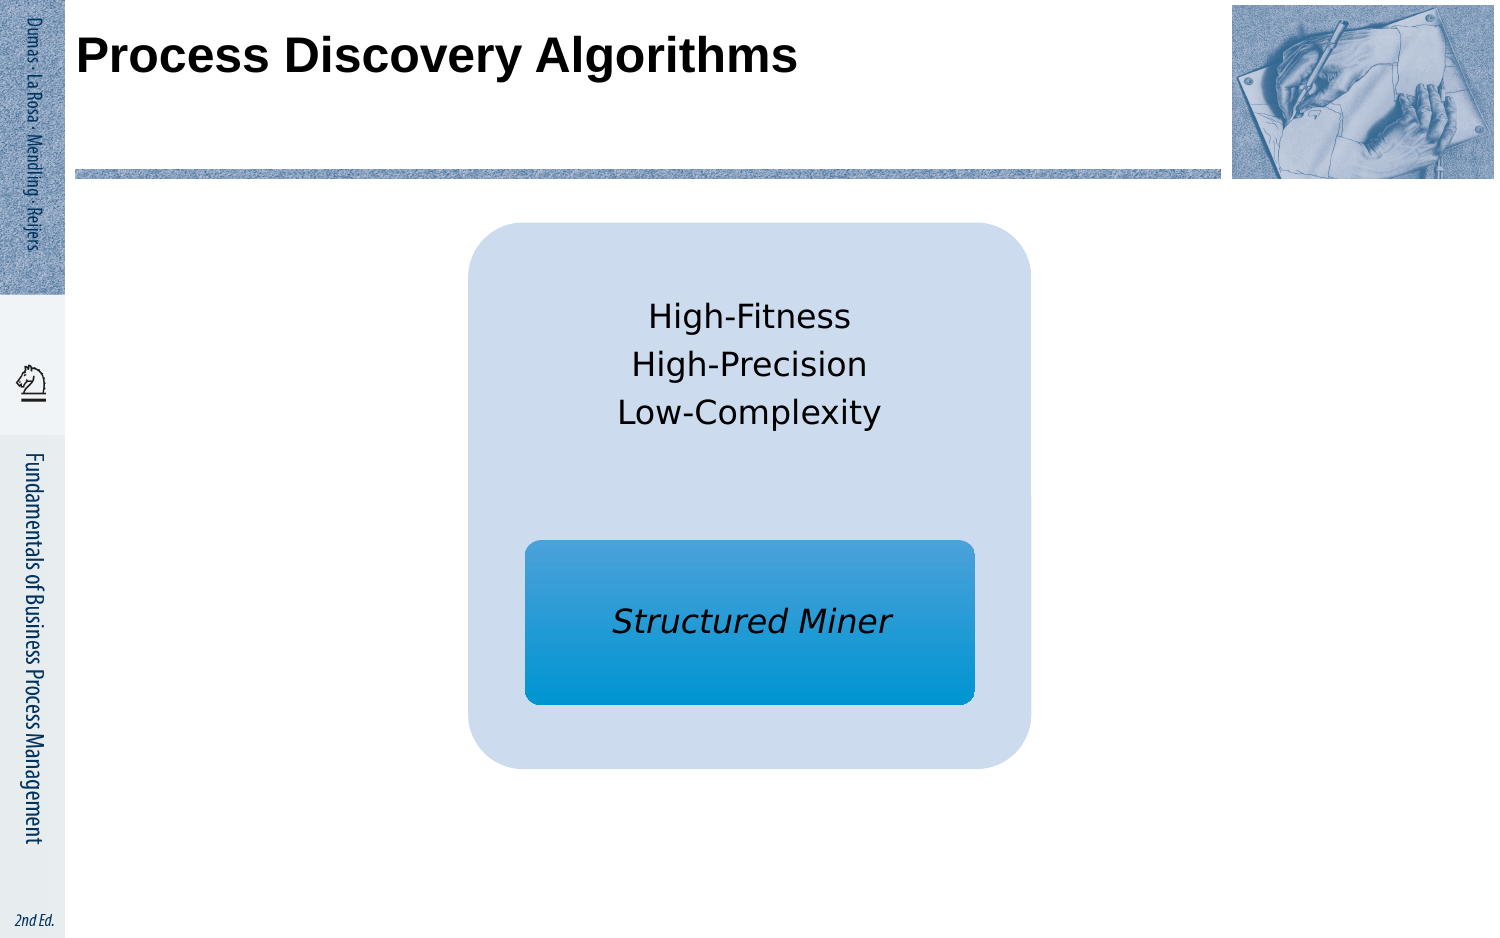

# Process Discovery Algorithms

High-Fitness
High-Precision
Low-Complexity
Structured Miner